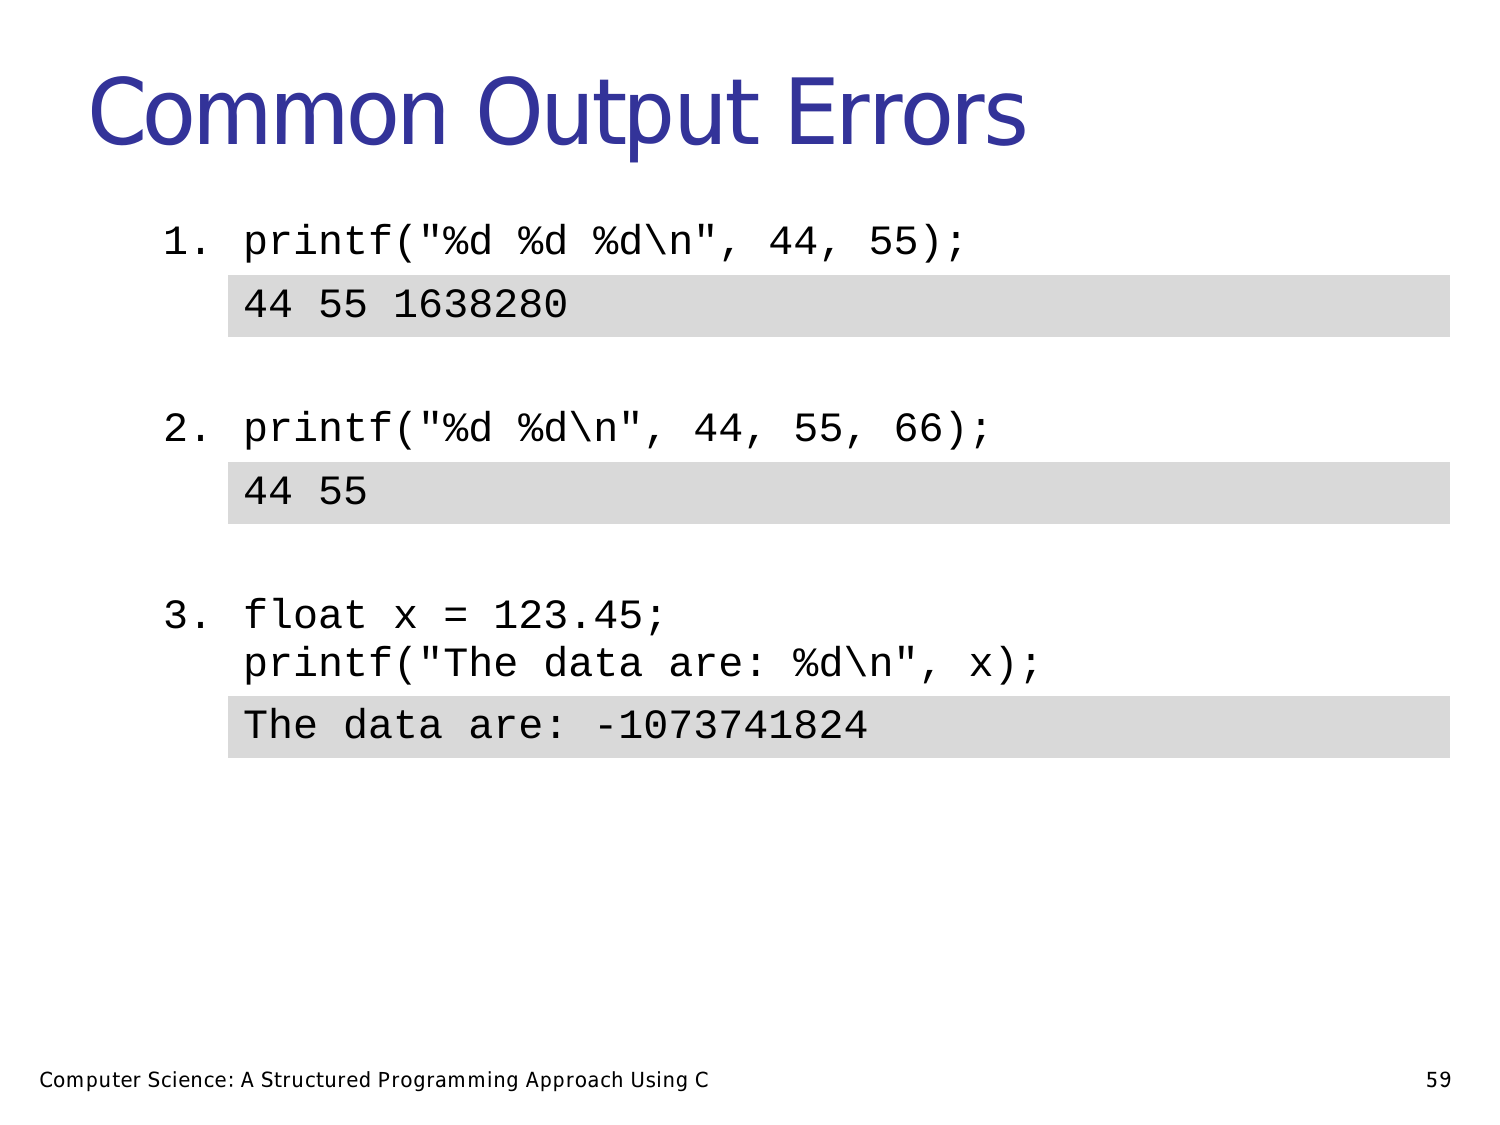

# Common Output Errors
| 1. | printf("%d %d %d\n", 44, 55); |
| --- | --- |
|  | 44 55 1638280 |
|  |  |
| 2. | printf("%d %d\n", 44, 55, 66); |
|  | 44 55 |
|  |  |
| 3. | float x = 123.45; printf("The data are: %d\n", x); |
|  | The data are: -1073741824 |
Computer Science: A Structured Programming Approach Using C
59